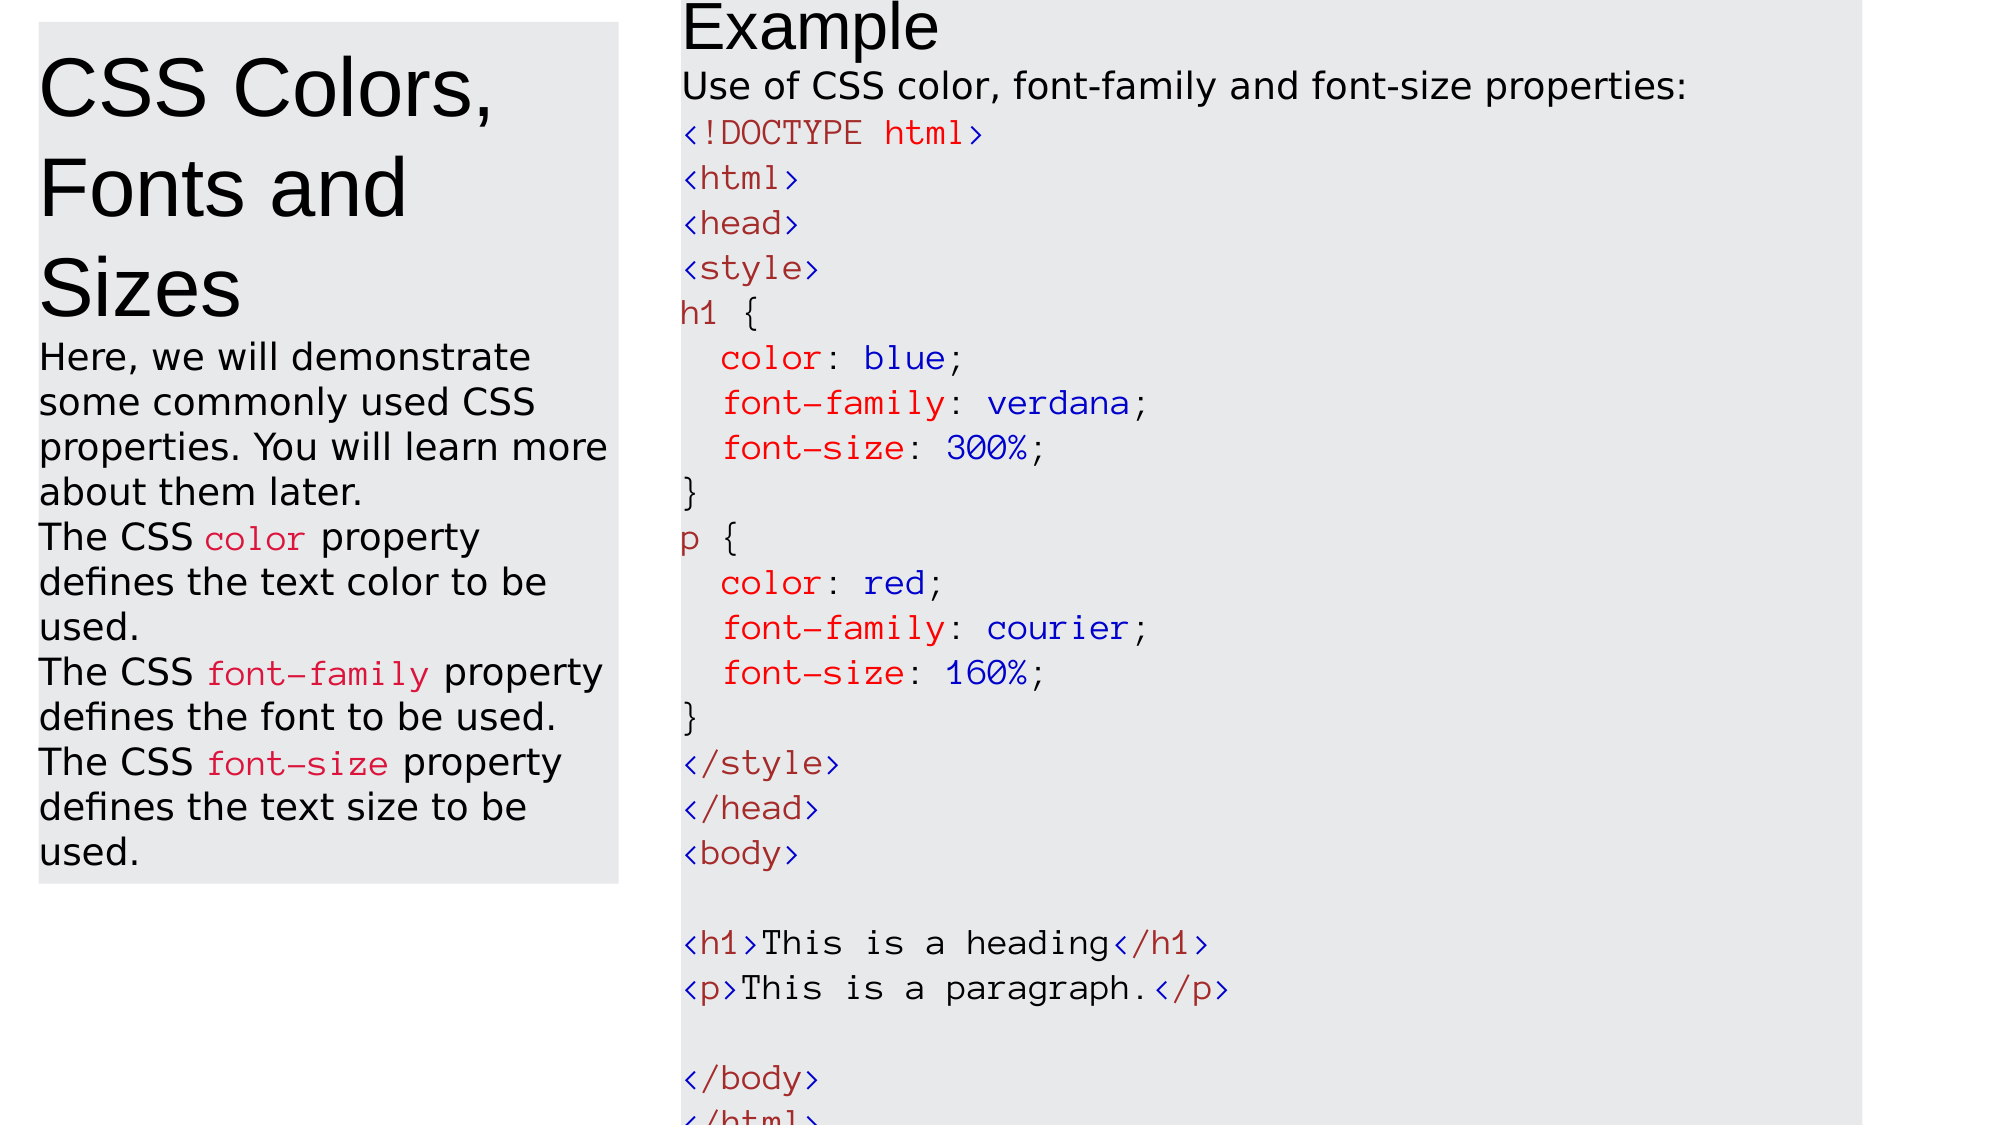

Example
Use of CSS color, font-family and font-size properties:
<!DOCTYPE html>
<html>
<head>
<style>
h1 {
  color: blue;
  font-family: verdana;
  font-size: 300%;
}
p {
  color: red;
  font-family: courier;
  font-size: 160%;
}
</style>
</head>
<body>
<h1>This is a heading</h1>
<p>This is a paragraph.</p>
</body>
</html>
CSS Colors, Fonts and Sizes
Here, we will demonstrate some commonly used CSS properties. You will learn more about them later.
The CSS color property defines the text color to be used.
The CSS font-family property defines the font to be used.
The CSS font-size property defines the text size to be used.

68